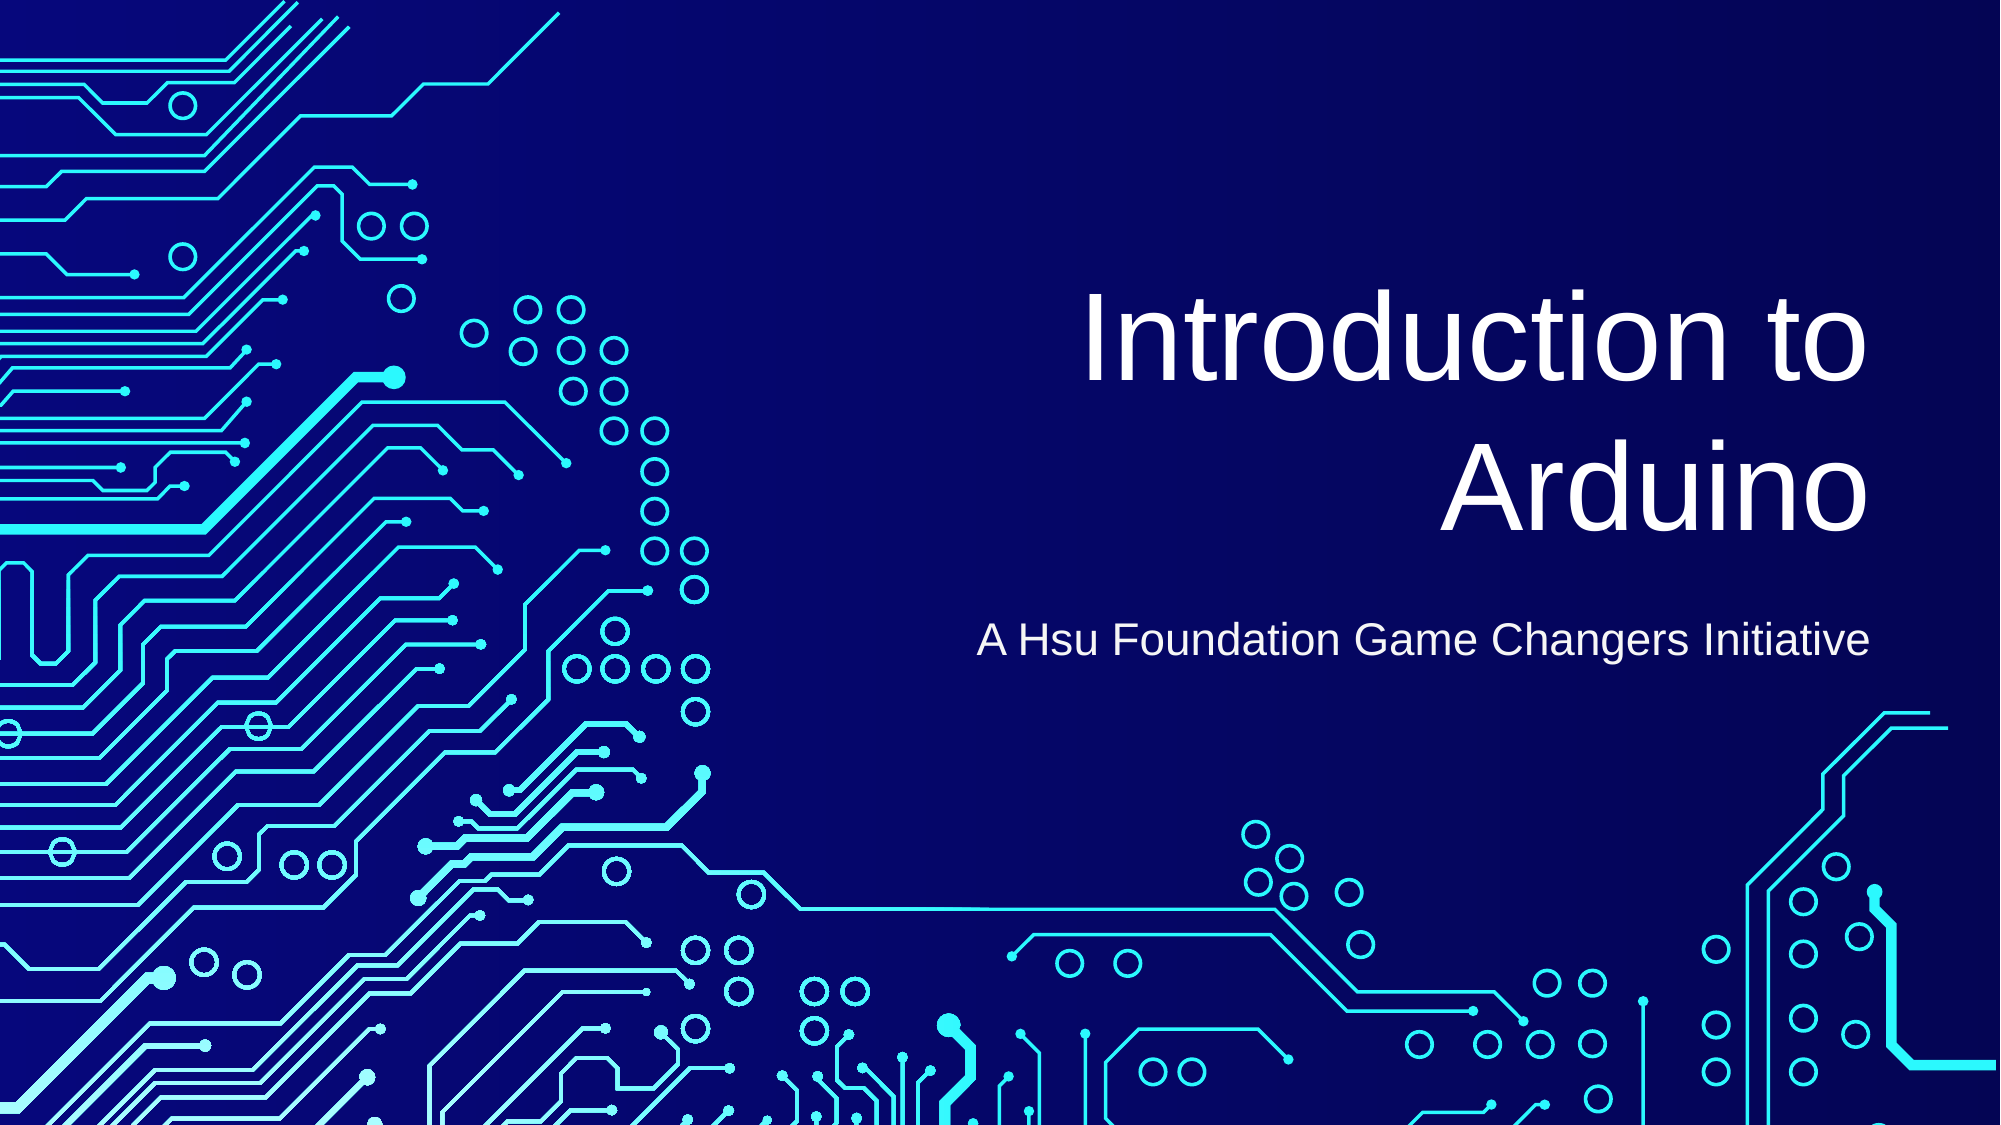

Introduction to Arduino
A Hsu Foundation Game Changers Initiative